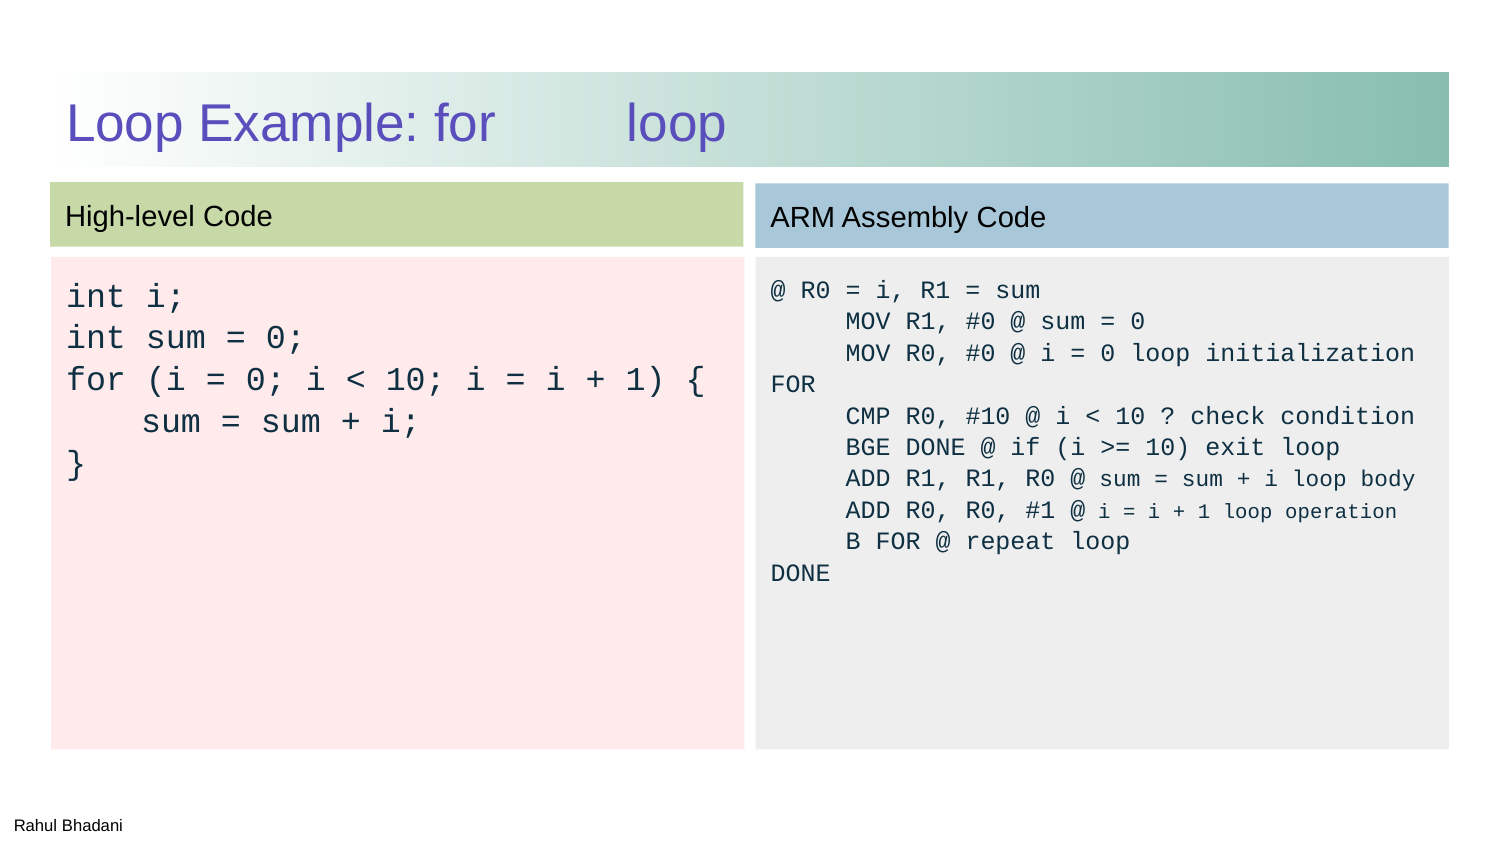

# Loop Example: for	 loop
int i;
int sum = 0;
for (i = 0; i < 10; i = i + 1) {
sum = sum + i;
}

@ R0 = i, R1 = sum
MOV R1, #0 @ sum = 0
MOV R0, #0 @ i = 0 loop initialization
FOR
CMP R0, #10 @ i < 10 ? check condition
BGE DONE @ if (i >= 10) exit loop
ADD R1, R1, R0 @ sum = sum + i loop body
ADD R0, R0, #1 @ i = i + 1 loop operation
B FOR @ repeat loop
DONE